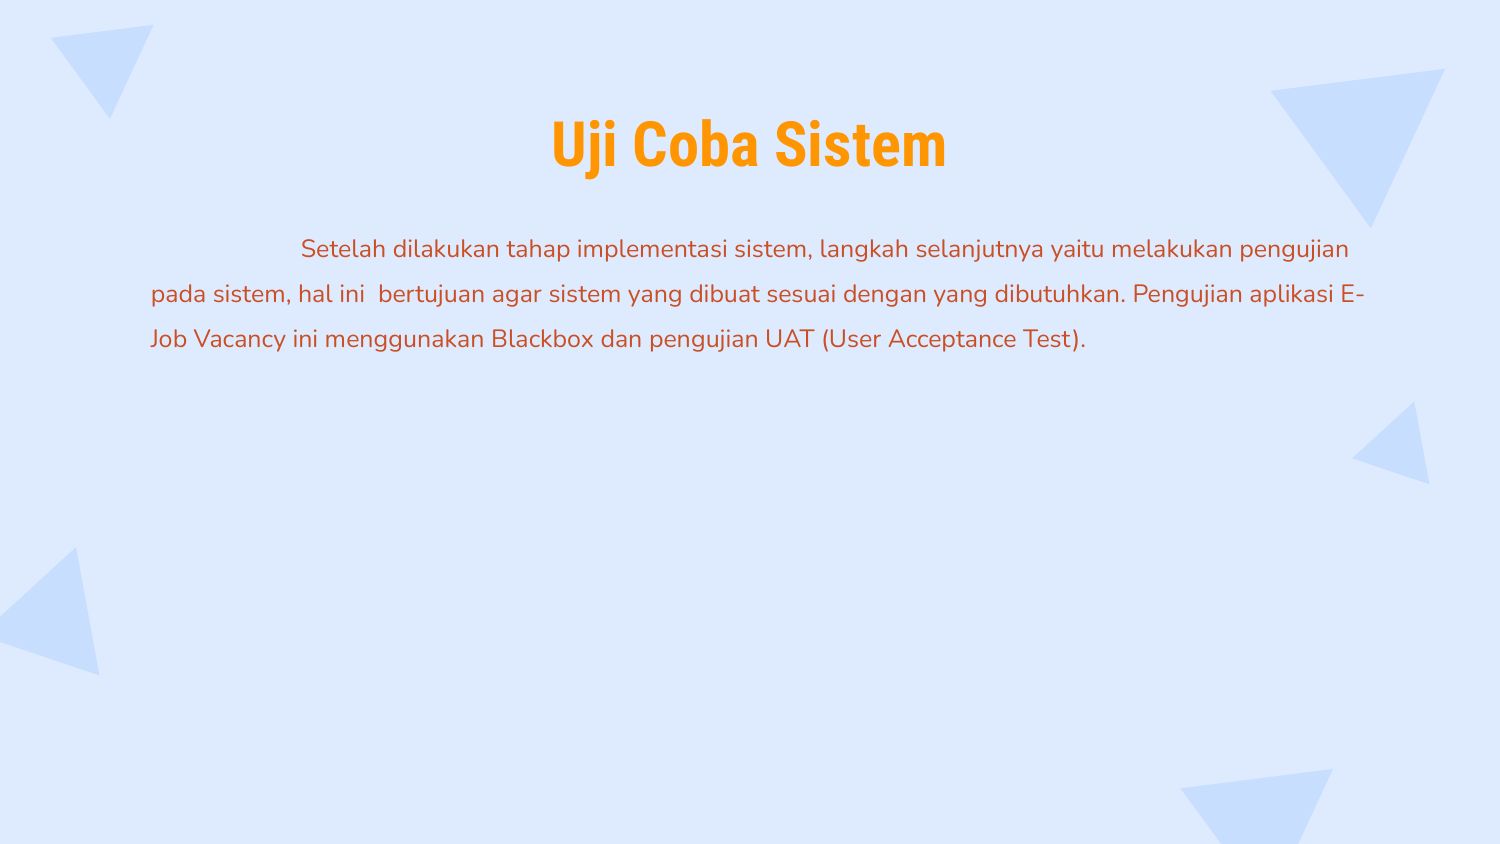

# Uji Coba Sistem
	Setelah dilakukan tahap implementasi sistem, langkah selanjutnya yaitu melakukan pengujian pada sistem, hal ini  bertujuan agar sistem yang dibuat sesuai dengan yang dibutuhkan. Pengujian aplikasi E-Job Vacancy ini menggunakan Blackbox dan pengujian UAT (User Acceptance Test).